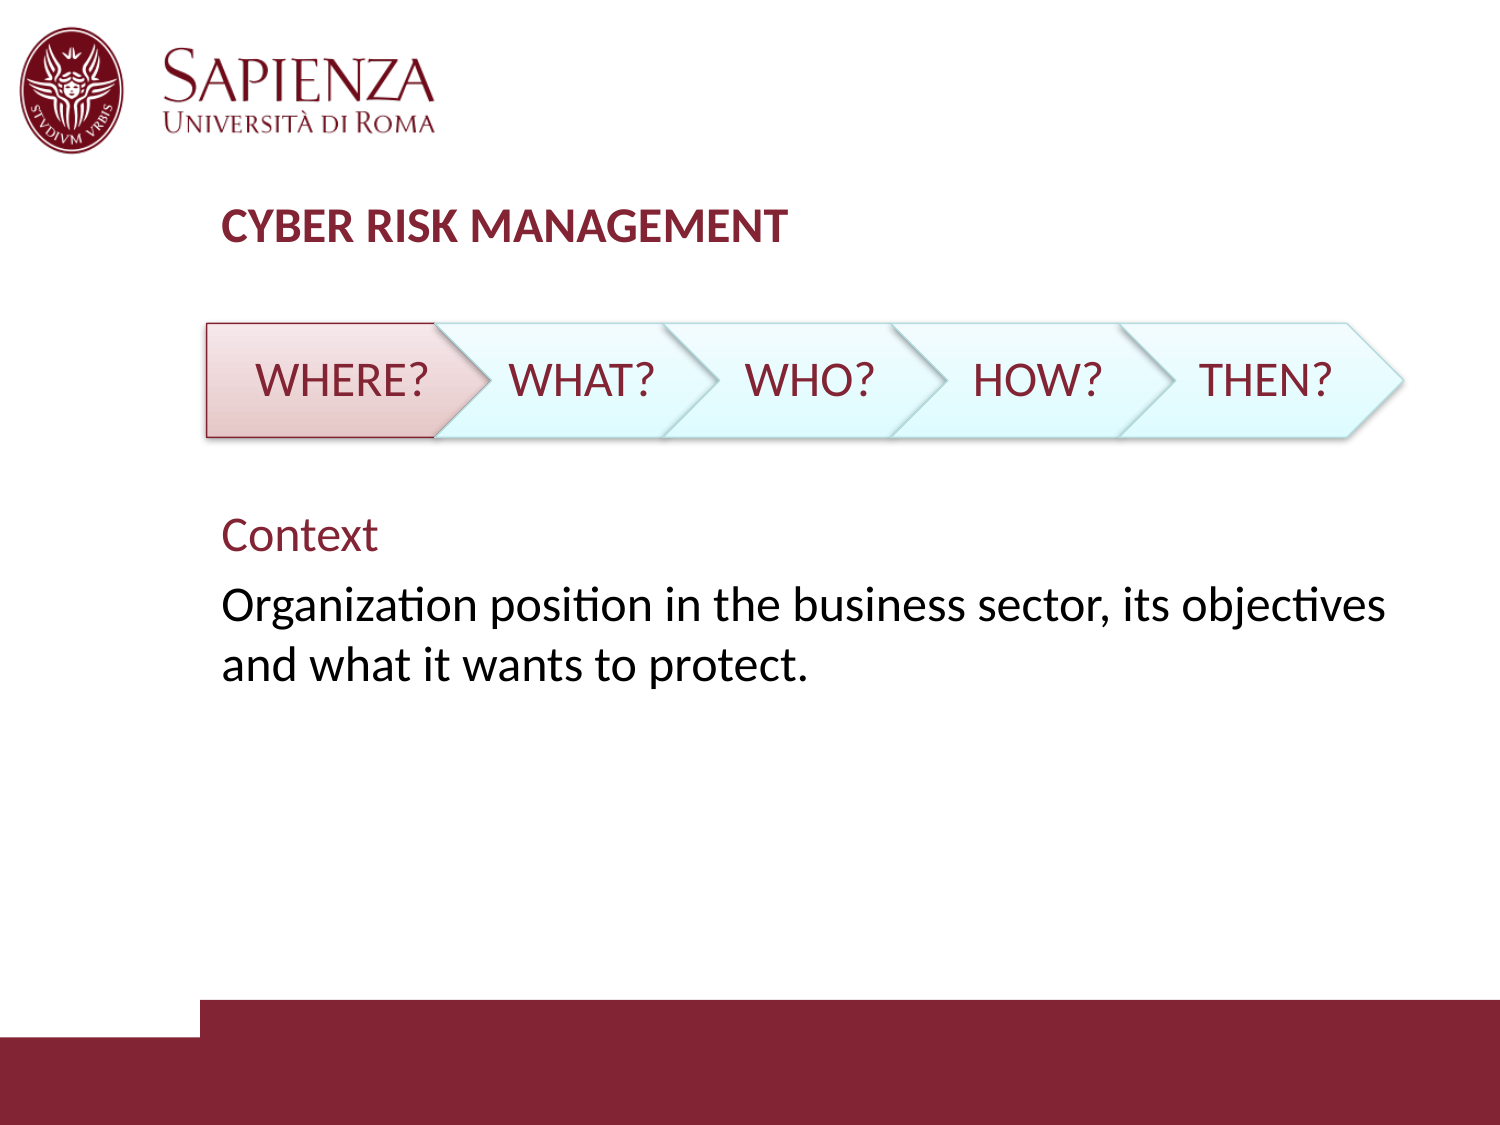

# CYBER RISK MANAGEMENT
WHERE?
WHAT?
WHO?
HOW?
THEN?
Context
Organization position in the business sector, its objectives and what it wants to protect.